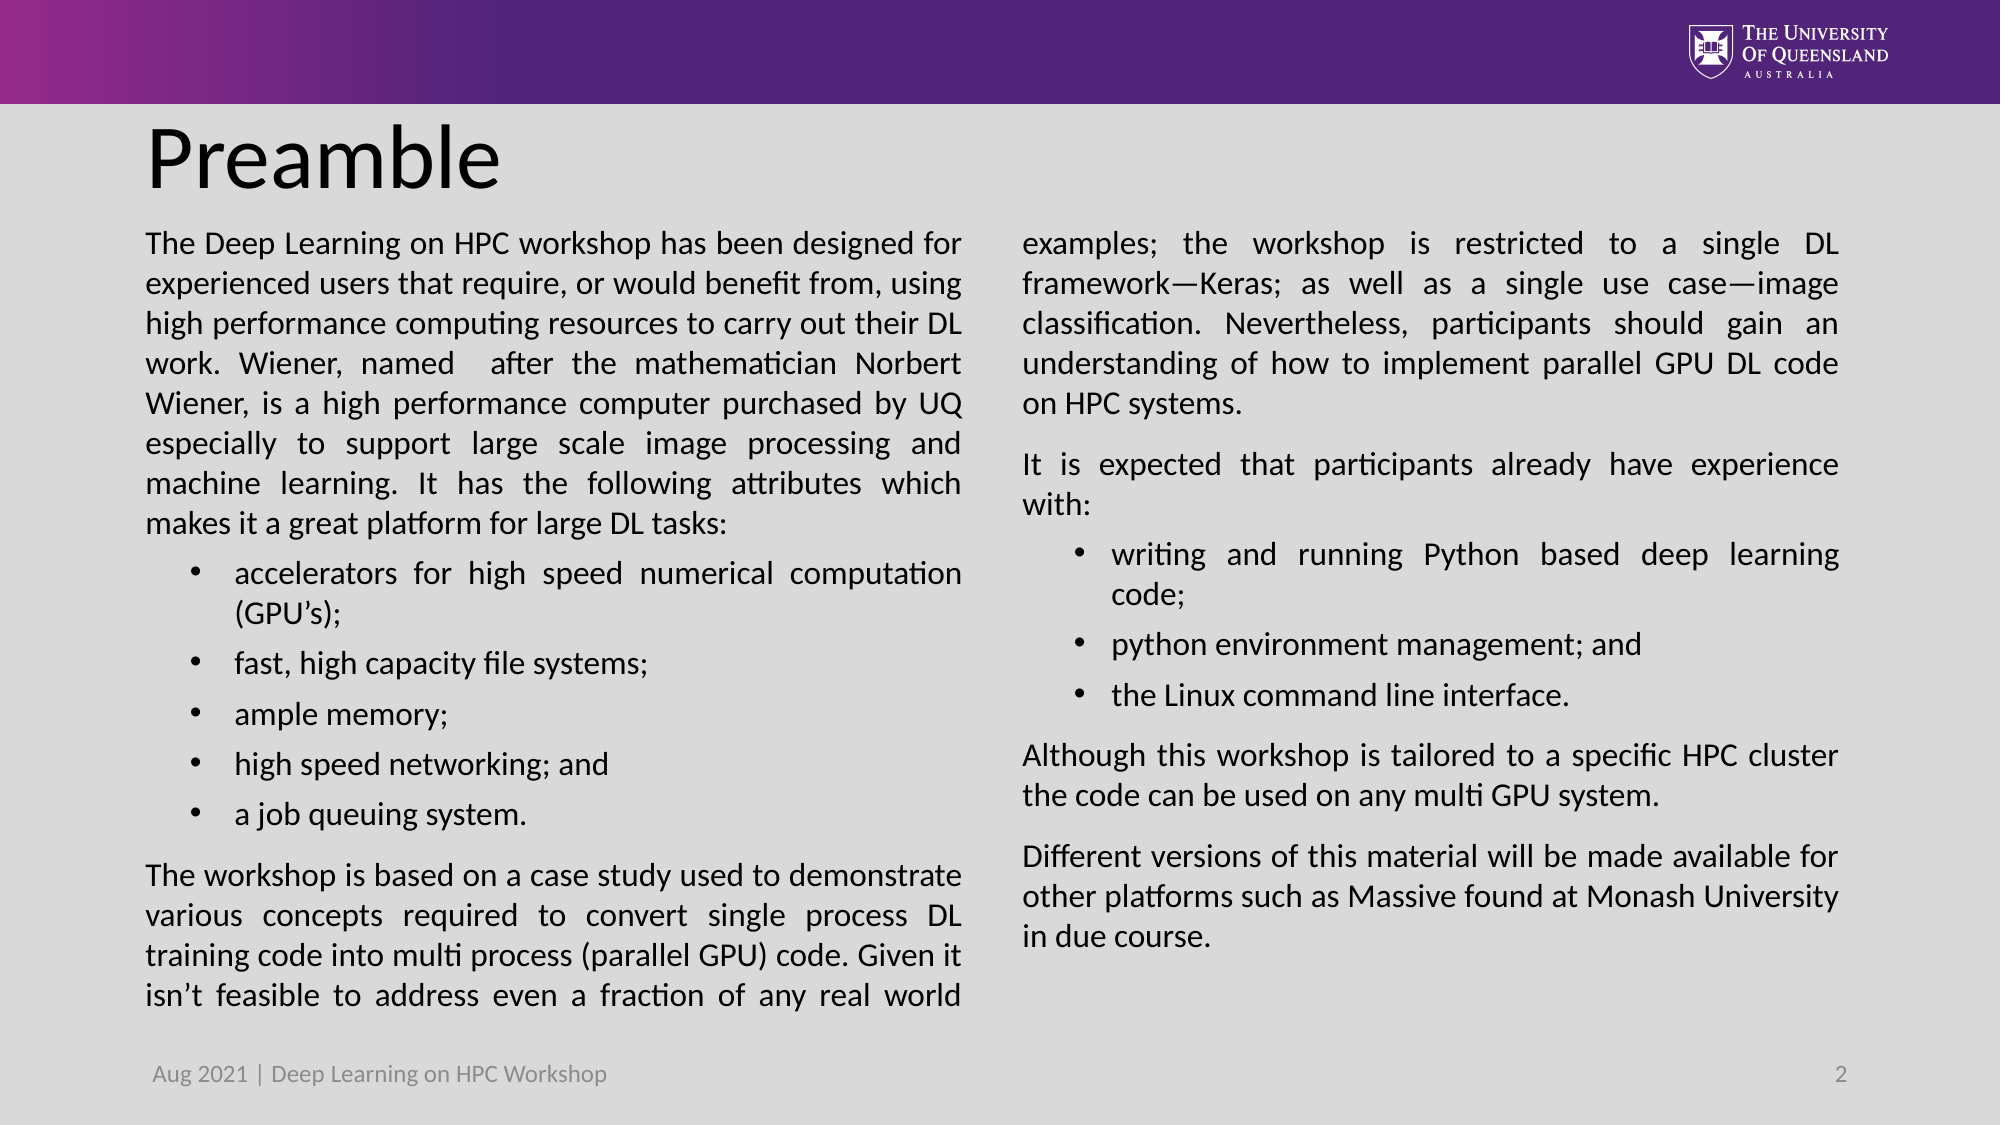

# Preamble
The Deep Learning on HPC workshop has been designed for experienced users that require, or would benefit from, using high performance computing resources to carry out their DL work. Wiener, named  after the mathematician Norbert Wiener, is a high performance computer purchased by UQ especially to support large scale image processing and machine learning. It has the following attributes which makes it a great platform for large DL tasks:
accelerators for high speed numerical computation (GPU’s);
fast, high capacity file systems;
ample memory;
high speed networking; and
a job queuing system.
The workshop is based on a case study used to demonstrate various concepts required to convert single process DL training code into multi process (parallel GPU) code. Given it isn’t feasible to address even a fraction of any real world examples; the workshop is restricted to a single DL framework—Keras; as well as a single use case—image classification. Nevertheless, participants should gain an understanding of how to implement parallel GPU DL code on HPC systems.
It is expected that participants already have experience with:
writing and running Python based deep learning code;
python environment management; and
the Linux command line interface.
Although this workshop is tailored to a specific HPC cluster the code can be used on any multi GPU system.
Different versions of this material will be made available for other platforms such as Massive found at Monash University in due course.
Aug 2021 | Deep Learning on HPC Workshop
2